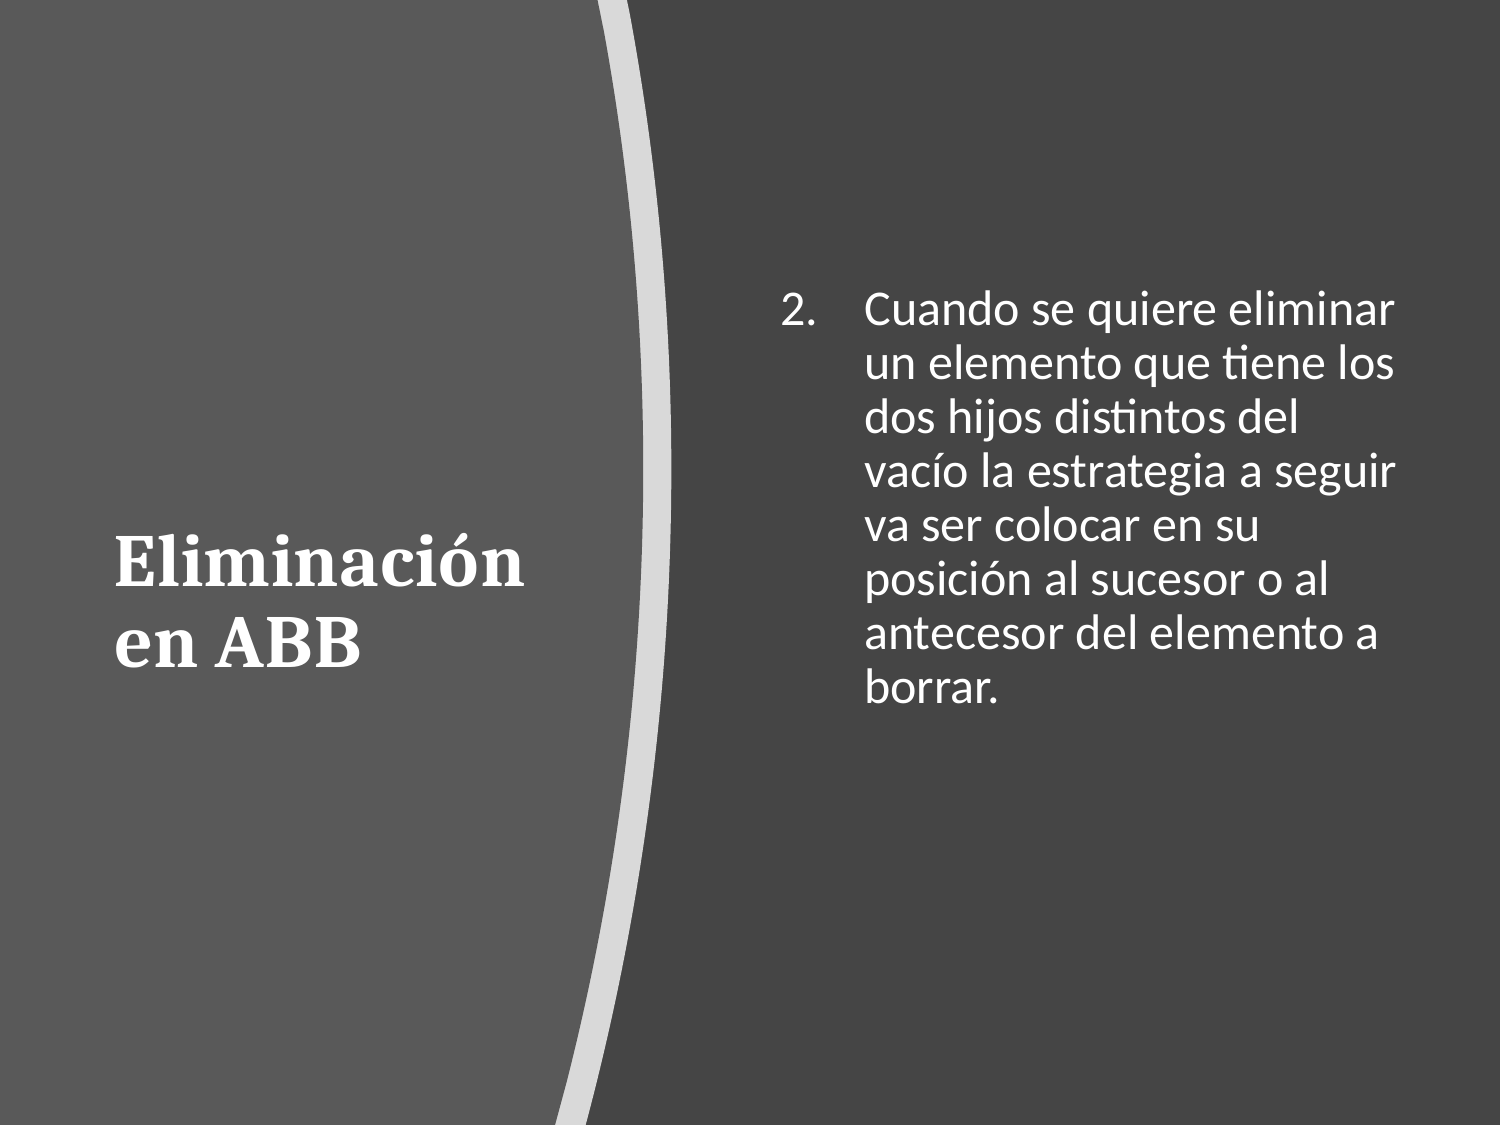

# Eliminación en ABB
Cuando se quiere eliminar un elemento que tiene los dos hijos distintos del vacío la estrategia a seguir va ser colocar en su posición al sucesor o al antecesor del elemento a borrar.